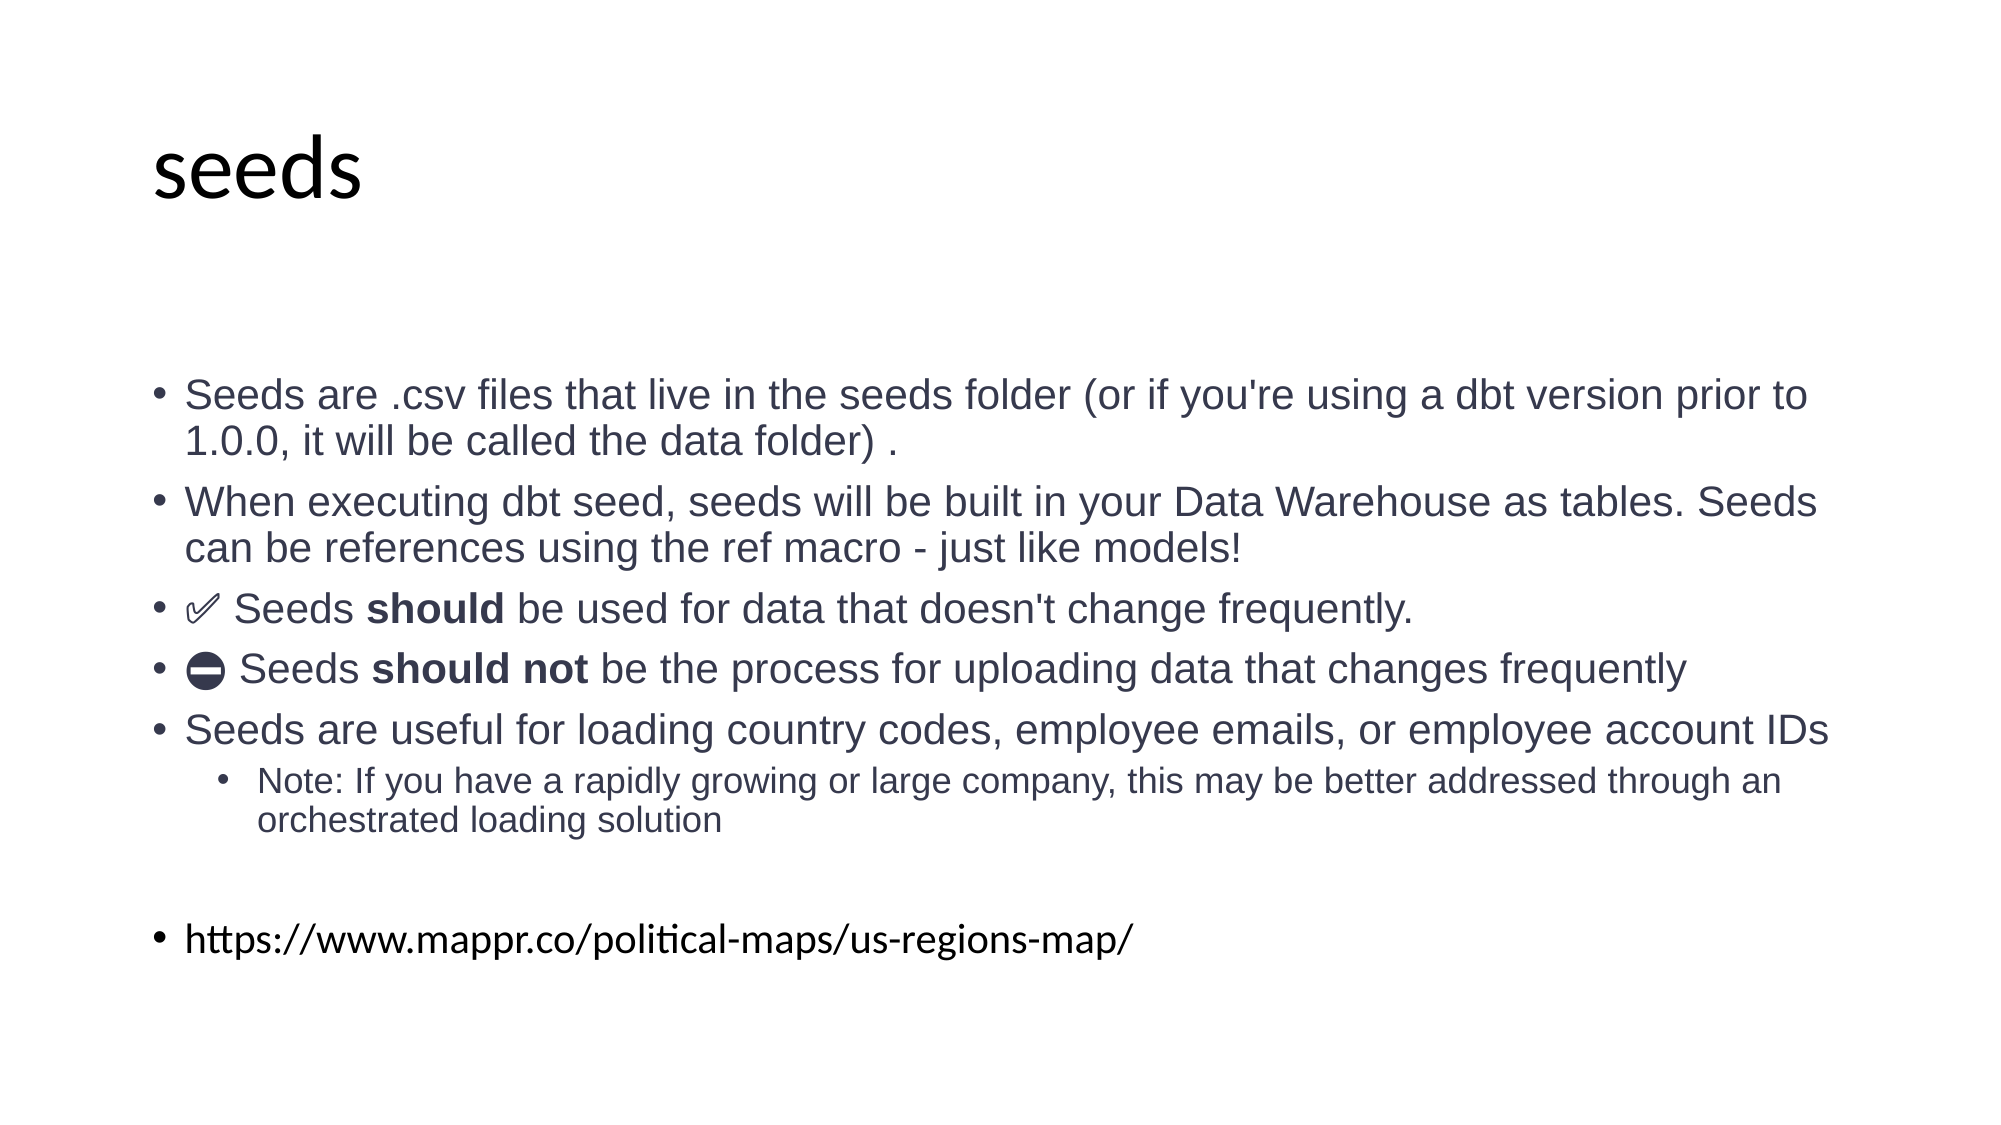

# seeds

Seeds are .csv files that live in the seeds folder (or if you're using a dbt version prior to 1.0.0, it will be called the data folder) .
When executing dbt seed, seeds will be built in your Data Warehouse as tables. Seeds can be references using the ref macro - just like models!
✅ Seeds should be used for data that doesn't change frequently.
⛔️ Seeds should not be the process for uploading data that changes frequently
Seeds are useful for loading country codes, employee emails, or employee account IDs
Note: If you have a rapidly growing or large company, this may be better addressed through an orchestrated loading solution

https://www.mappr.co/political-maps/us-regions-map/